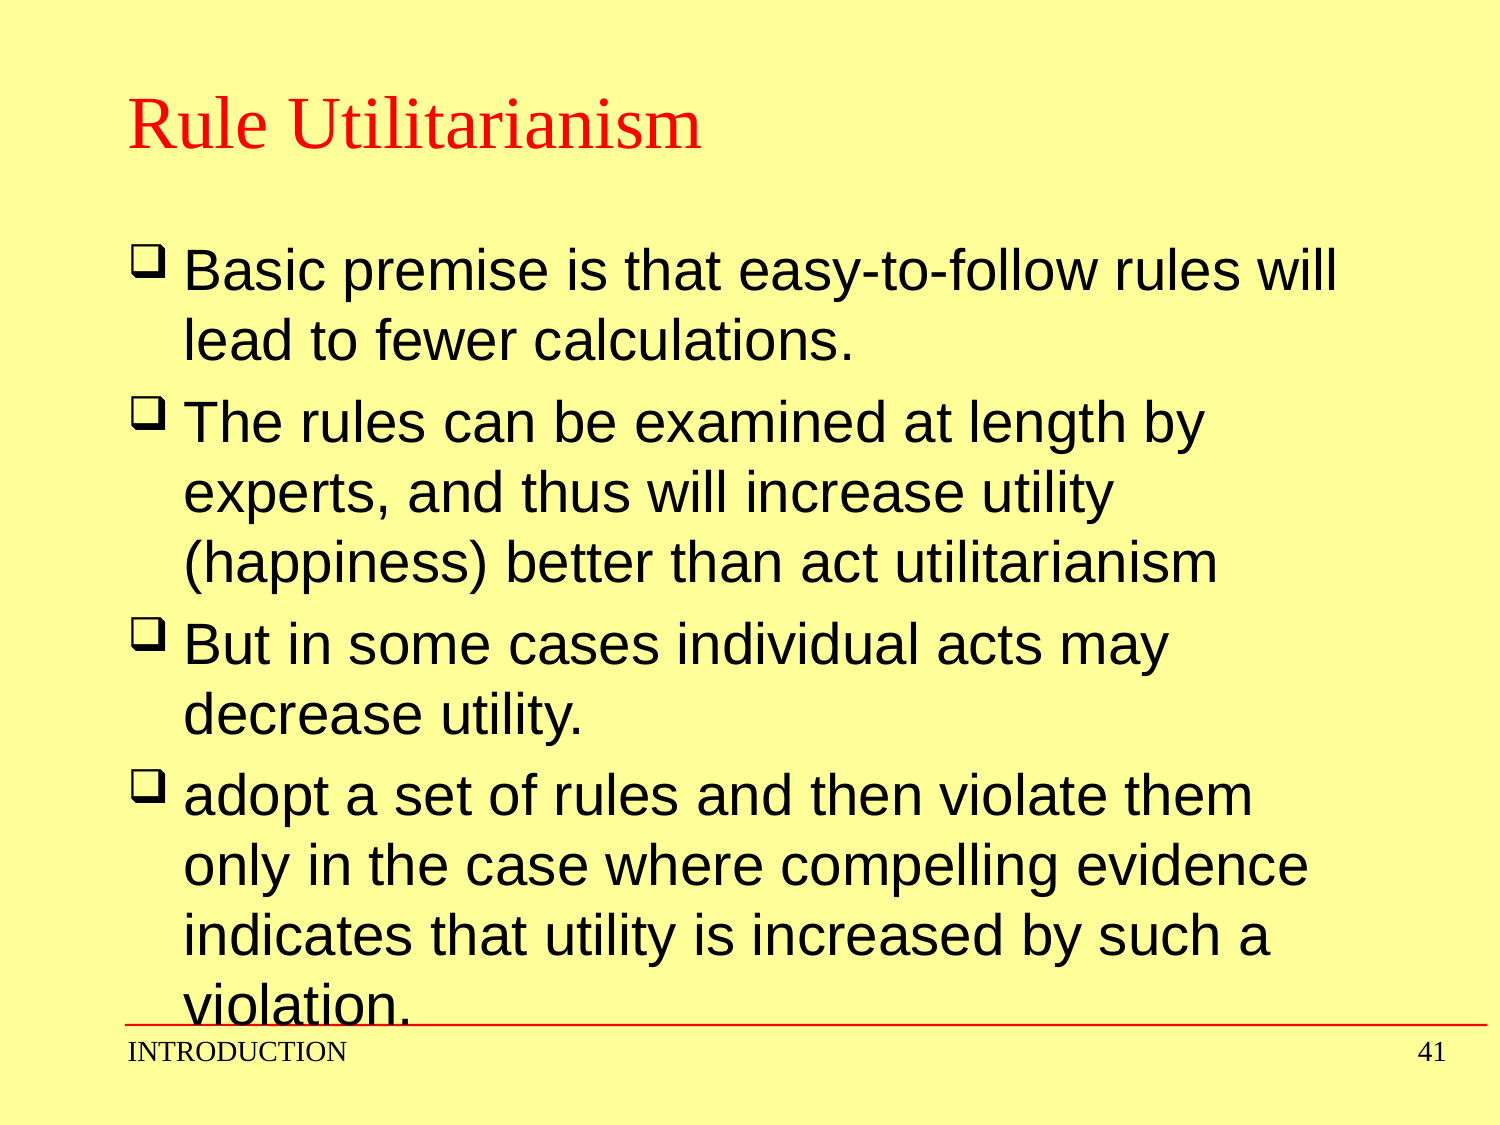

# Rule Utilitarianism
Basic premise is that easy-to-follow rules will lead to fewer calculations.
The rules can be examined at length by experts, and thus will increase utility (happiness) better than act utilitarianism
But in some cases individual acts may decrease utility.
adopt a set of rules and then violate them only in the case where compelling evidence indicates that utility is increased by such a violation.
INTRODUCTION
41